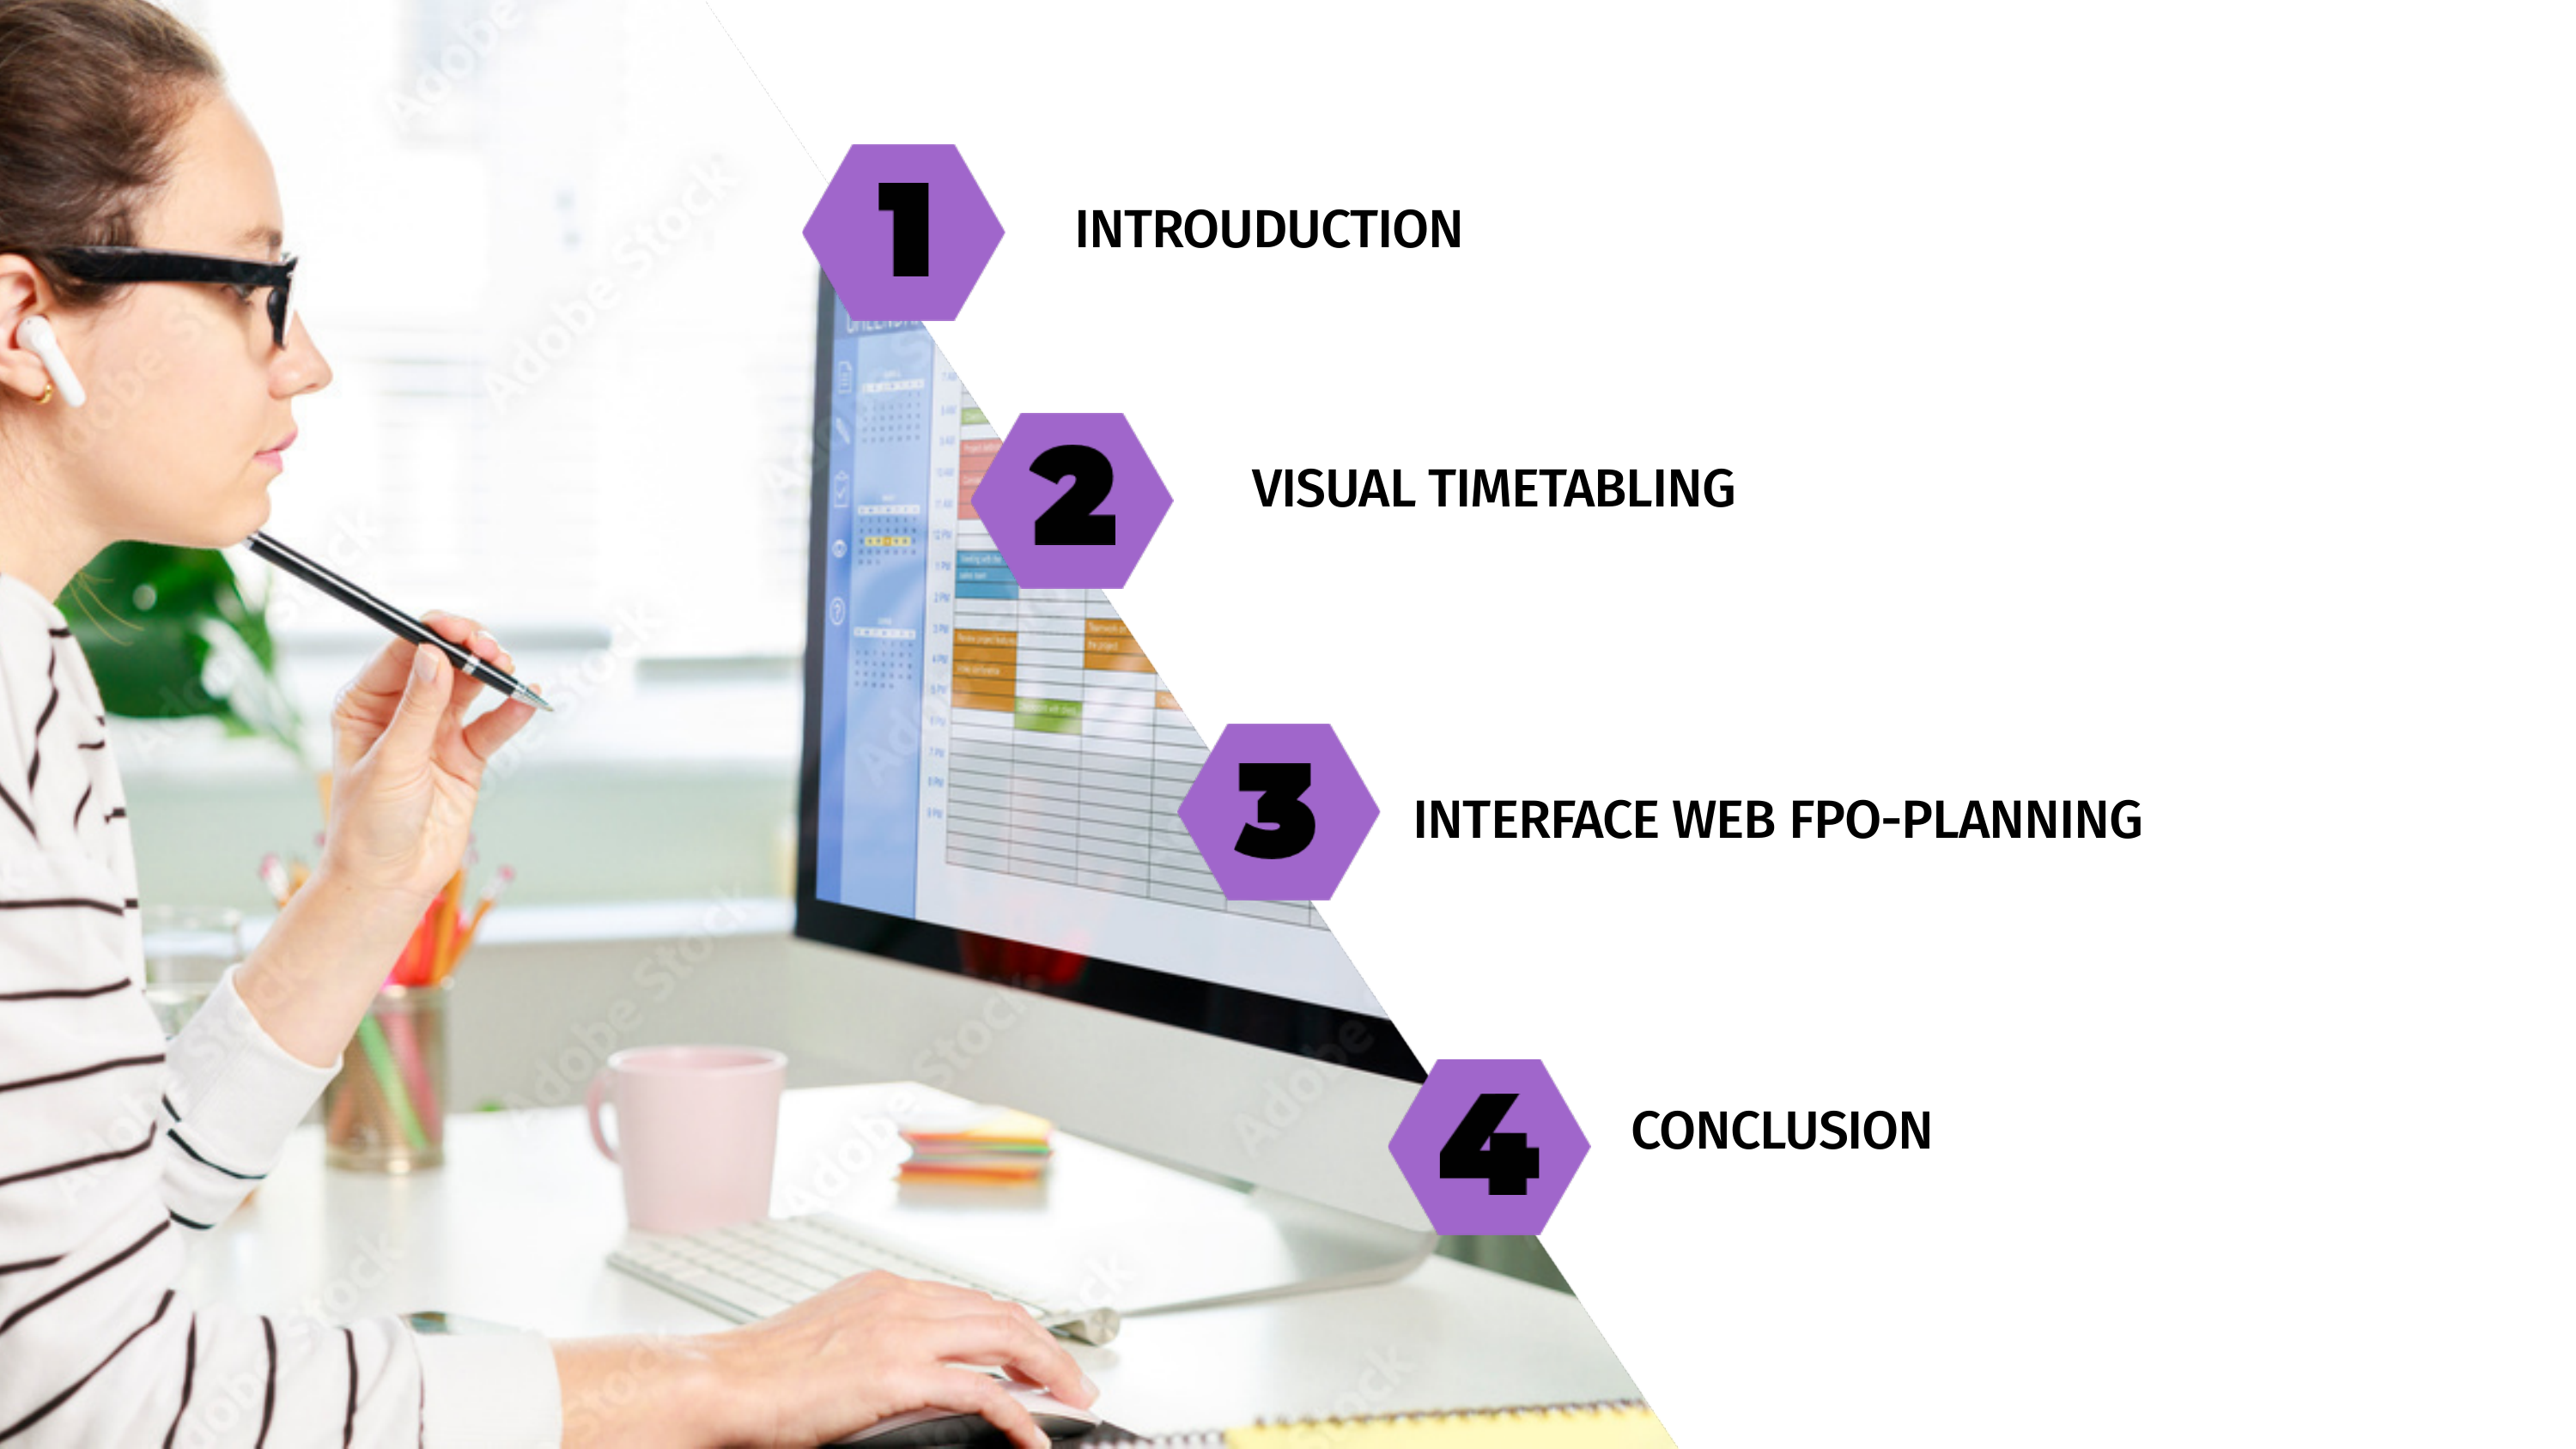

INTROUDUCTION

VISUAL TIMETABLING

INTERFACE WEB FPO-PLANNING

CONCLUSION